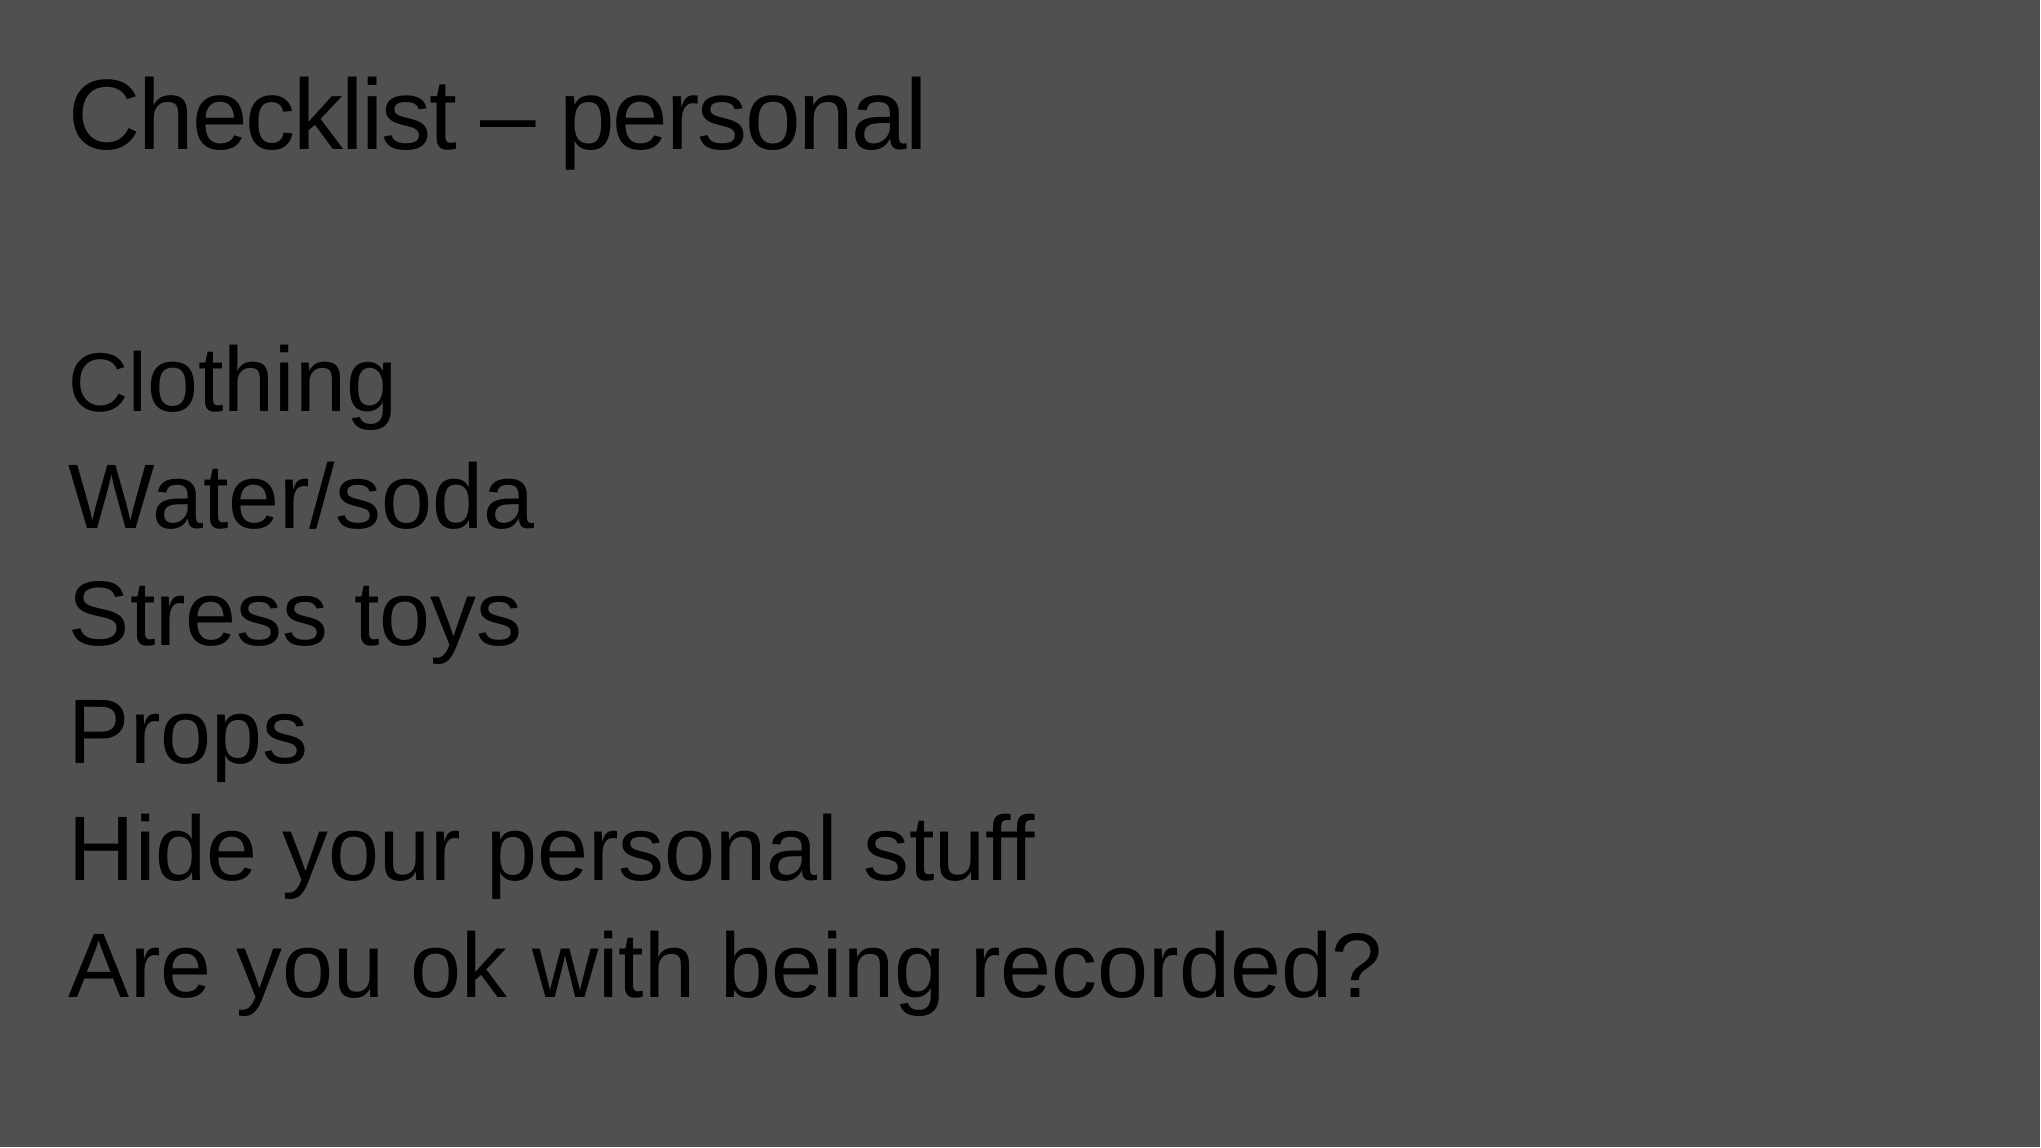

# Checklist – personal

Clothing
Water/soda
Stress toys
Props
Hide your personal stuff
Are you ok with being recorded?